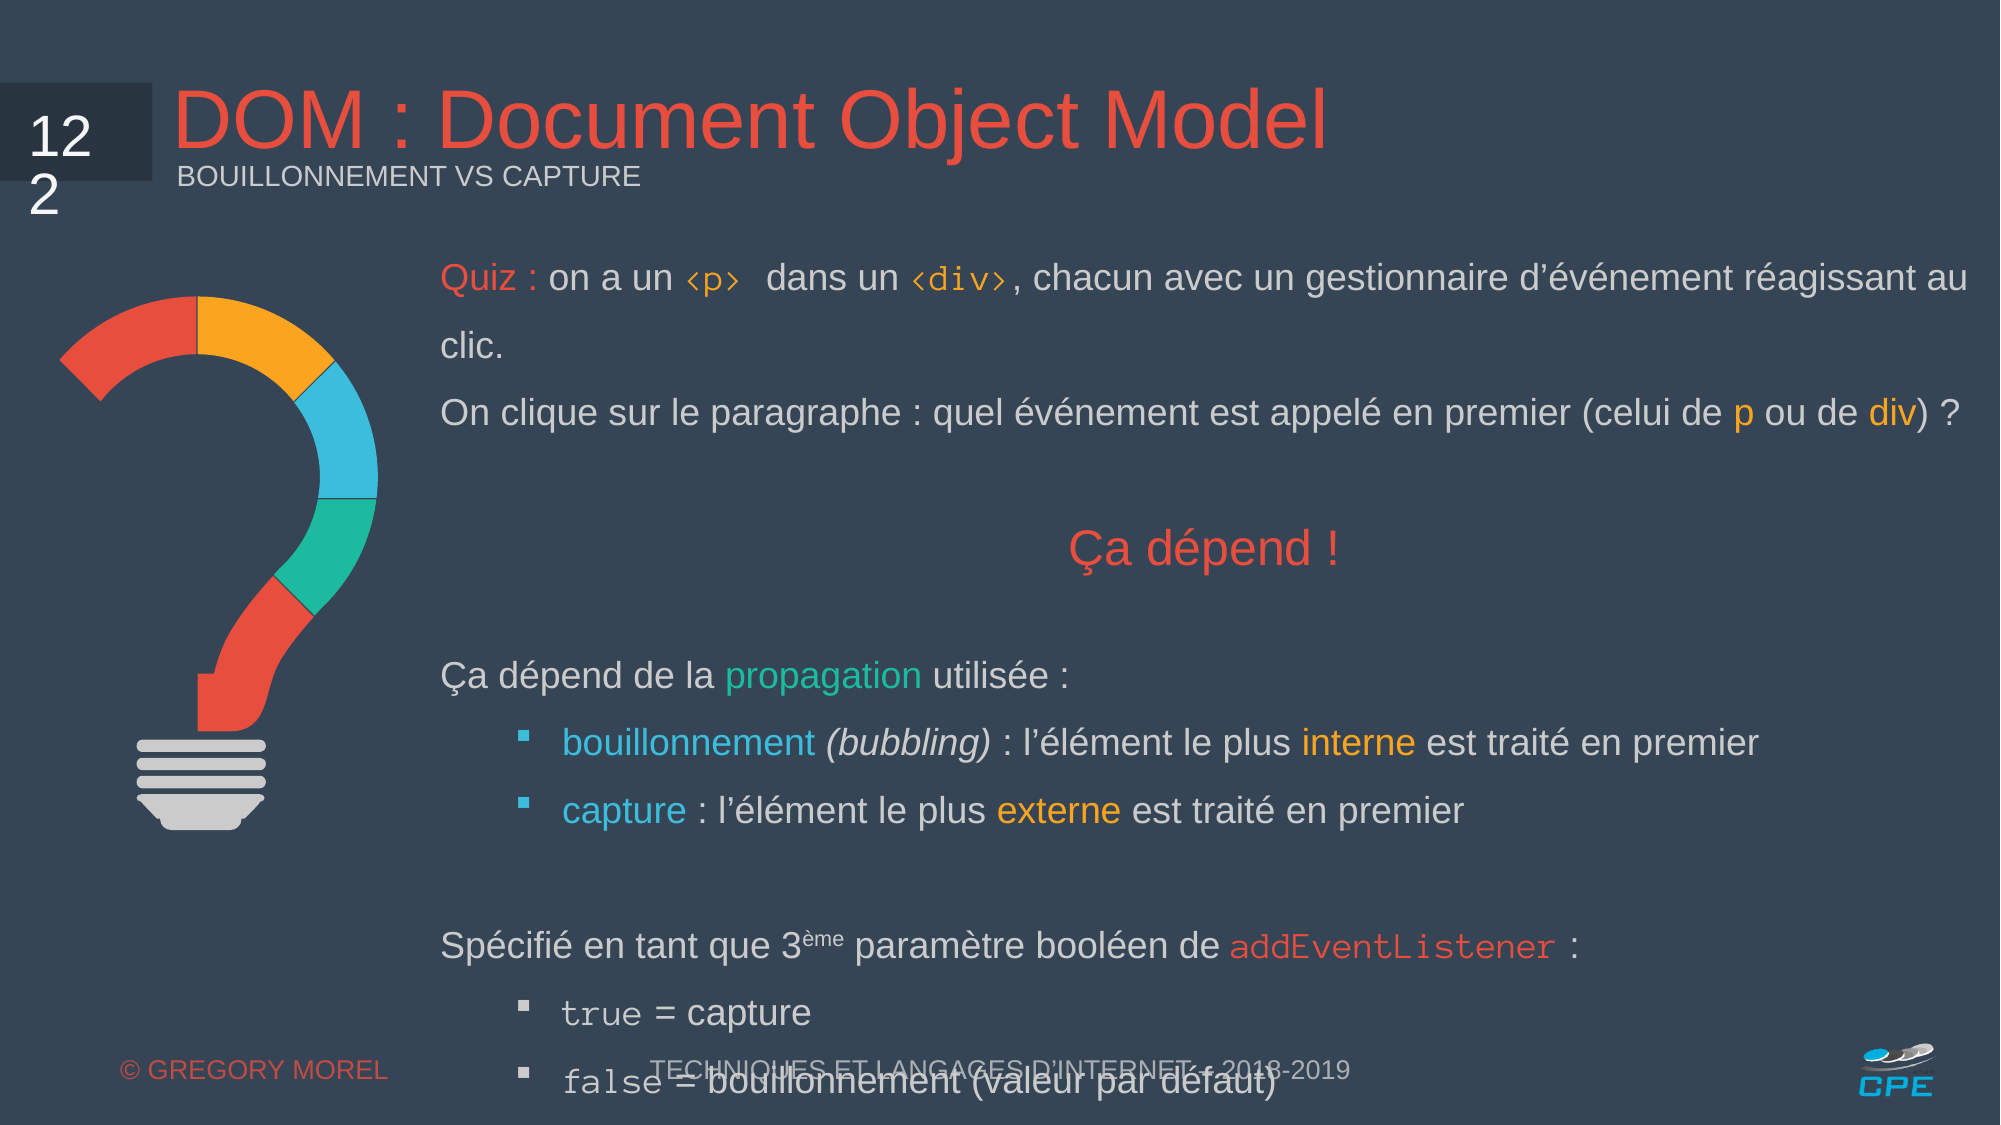

# DOM : Document Object Model
122
BOUILLONNEMENT VS CAPTURE
Quiz : on a un <p> dans un <div>, chacun avec un gestionnaire d’événement réagissant au clic.
On clique sur le paragraphe : quel événement est appelé en premier (celui de p ou de div) ?

Ça dépend !

Ça dépend de la propagation utilisée :
bouillonnement (bubbling) : l’élément le plus interne est traité en premier
capture : l’élément le plus externe est traité en premier

Spécifié en tant que 3ème paramètre booléen de addEventListener :
true = capture
false = bouillonnement (valeur par défaut)